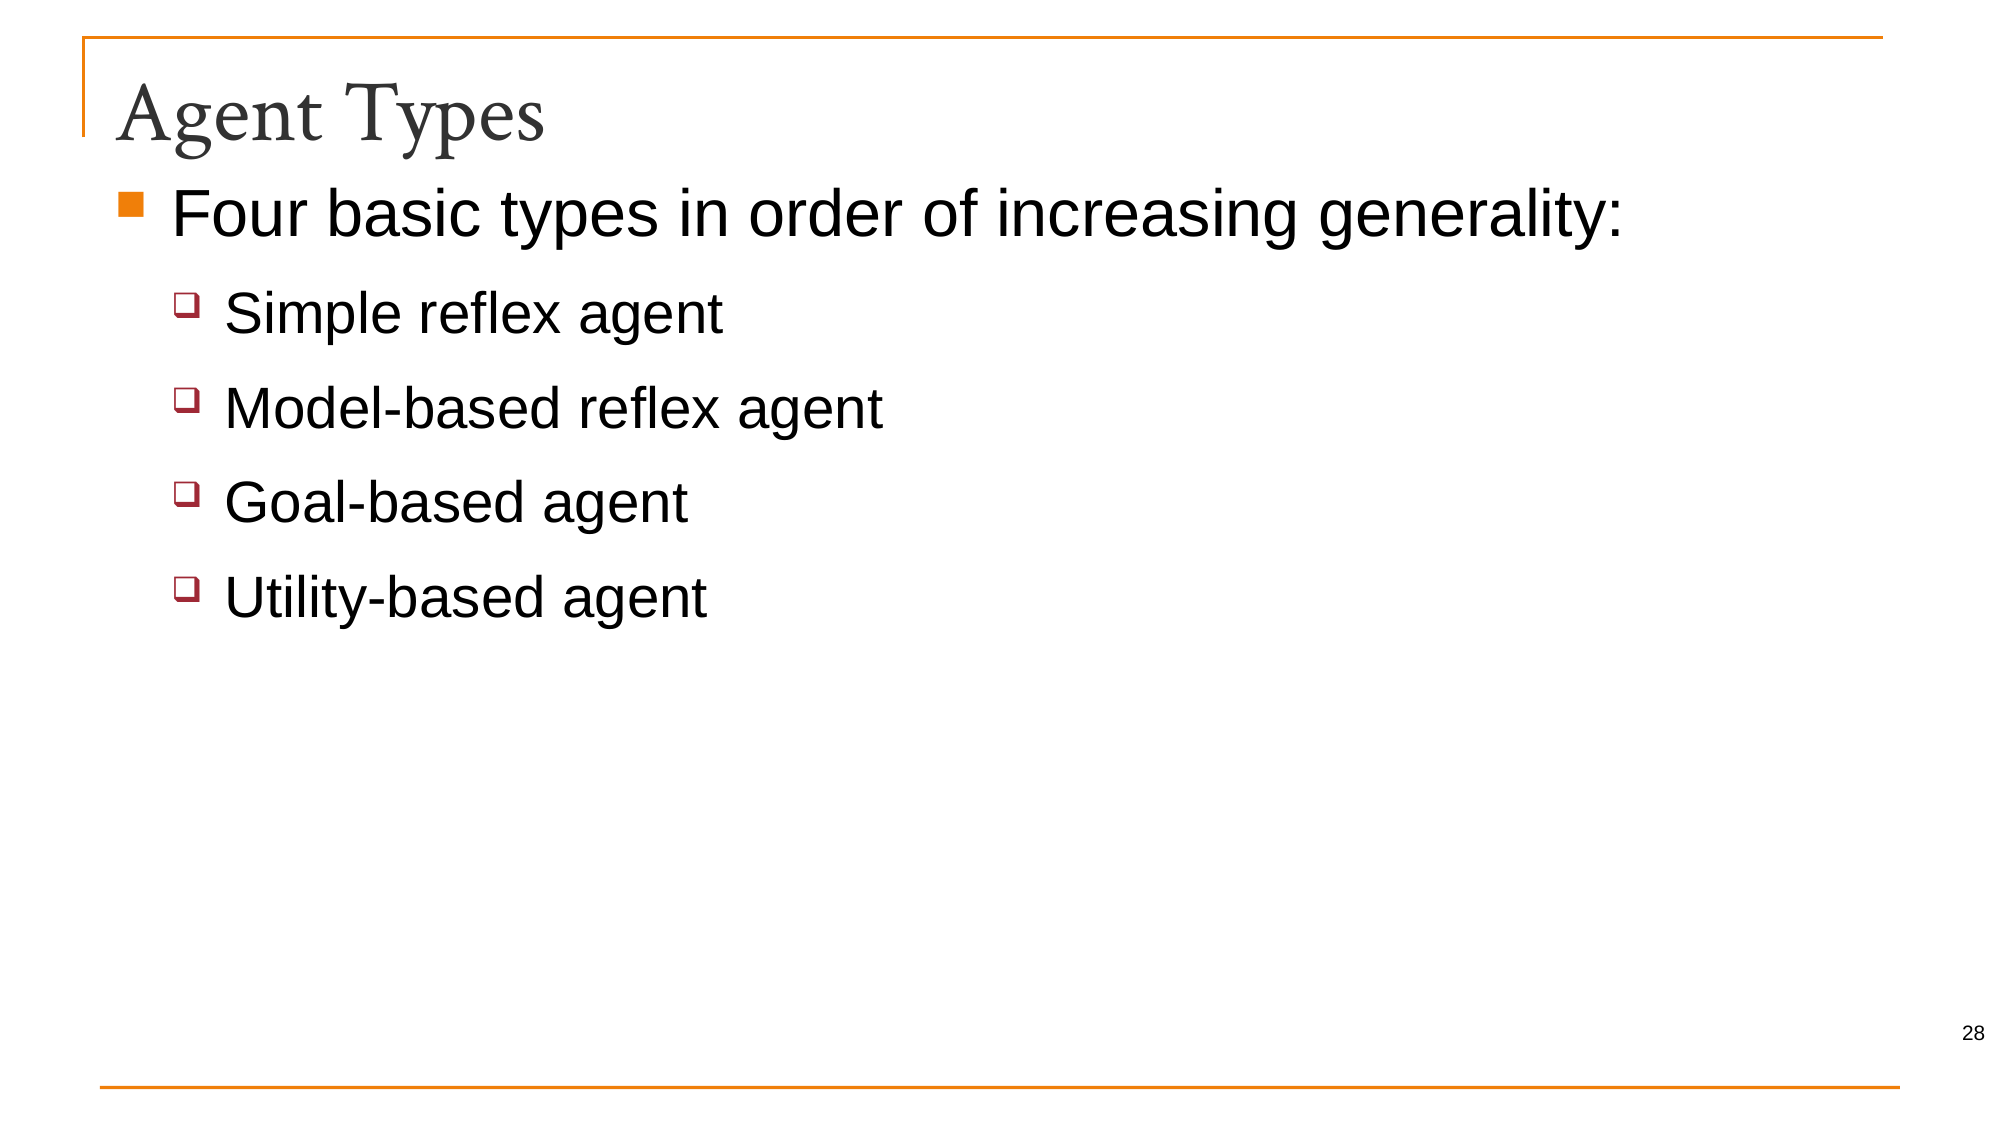

# Agent Types
Four basic types in order of increasing generality:
Simple reflex agent
Model-based reflex agent
Goal-based agent
Utility-based agent
28